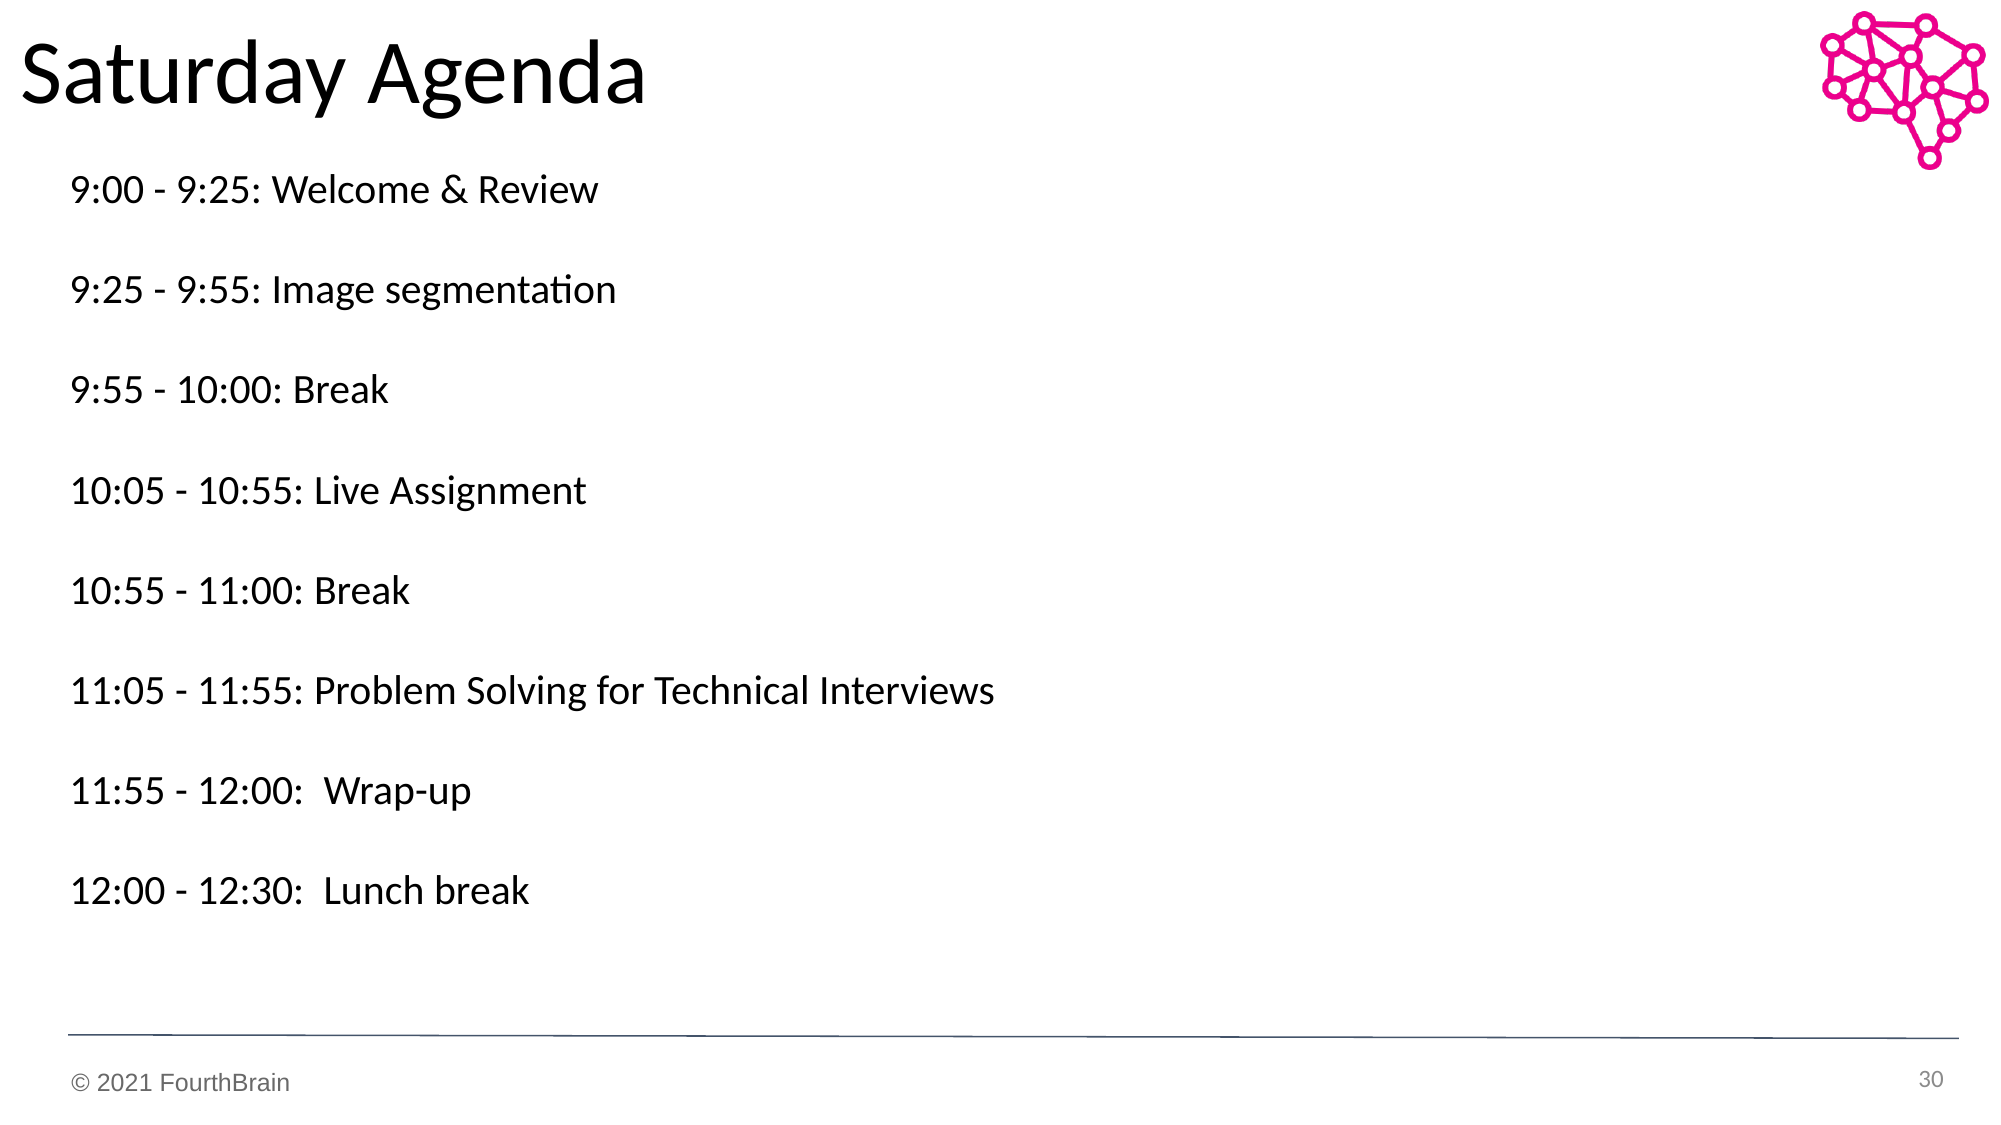

# Saturday Agenda
9:00 - 9:25: Welcome & Review

9:25 - 9:55: Image segmentation

9:55 - 10:00: Break

10:05 - 10:55: Live Assignment

10:55 - 11:00: Break

11:05 - 11:55: Problem Solving for Technical Interviews

11:55 - 12:00:  Wrap-up

12:00 - 12:30:  Lunch break

30